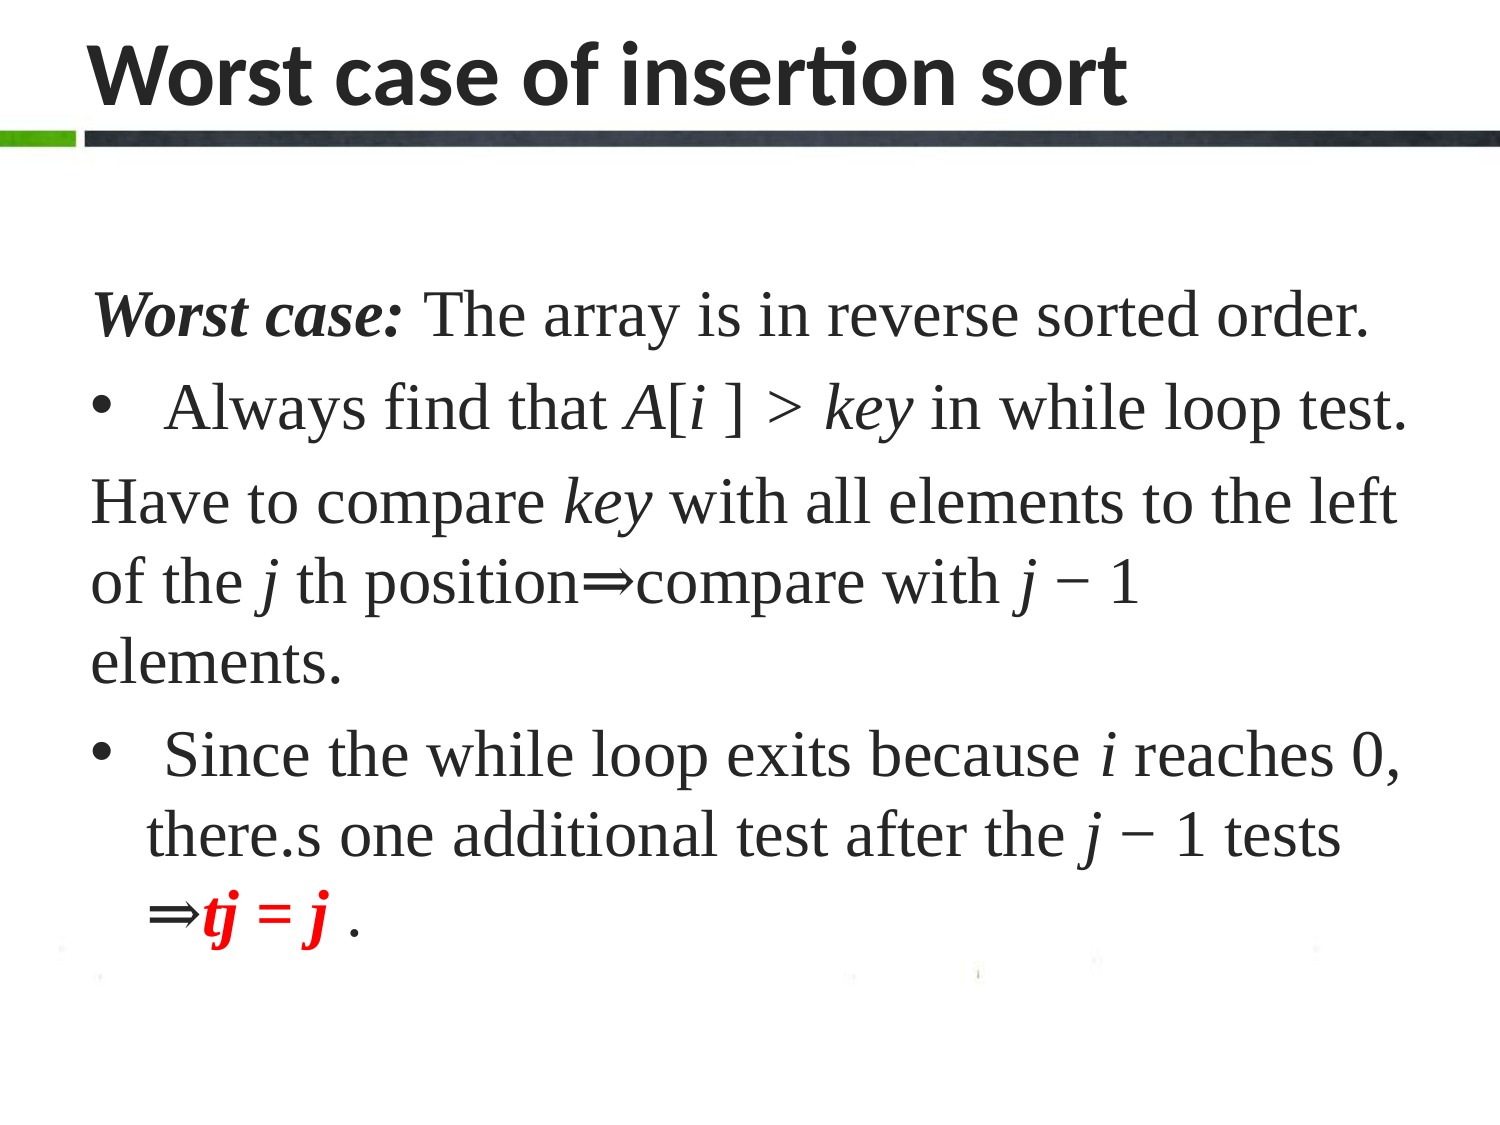

# Worst case of insertion sort
Worst case: The array is in reverse sorted order.
 Always find that A[i ] > key in while loop test.
Have to compare key with all elements to the left of the j th position⇒compare with j − 1 elements.
 Since the while loop exits because i reaches 0, there.s one additional test after the j − 1 tests ⇒tj = j .